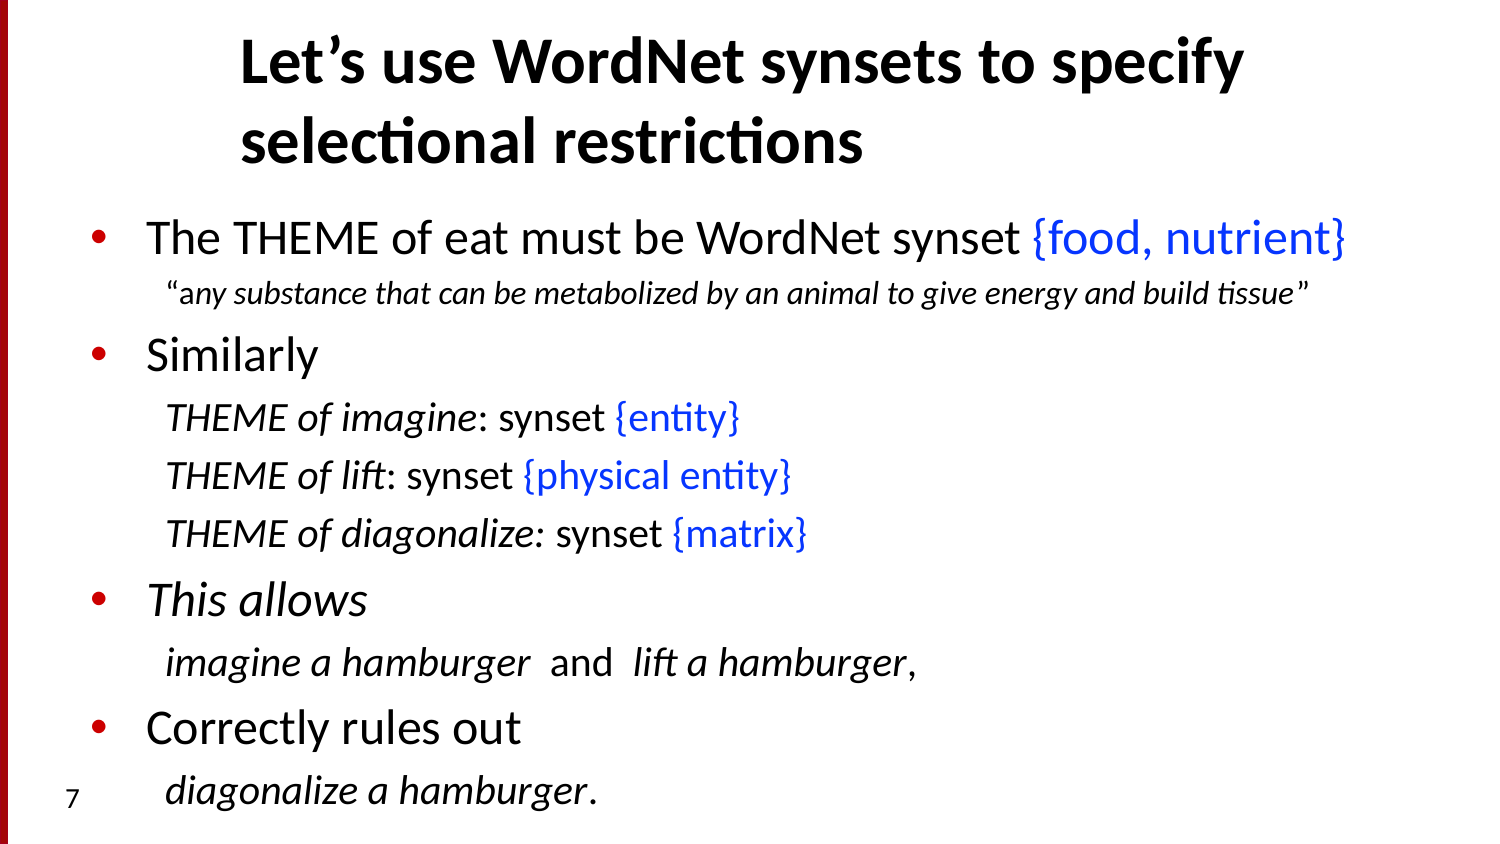

# Let’s use WordNet synsets to specify selectional restrictions
The theme of eat must be WordNet synset {food, nutrient}
“any substance that can be metabolized by an animal to give energy and build tissue”
Similarly
theme of imagine: synset {entity}
theme of lift: synset {physical entity}
theme of diagonalize: synset {matrix}
This allows
imagine a hamburger  and  lift a hamburger,
Correctly rules out
diagonalize a hamburger.

7